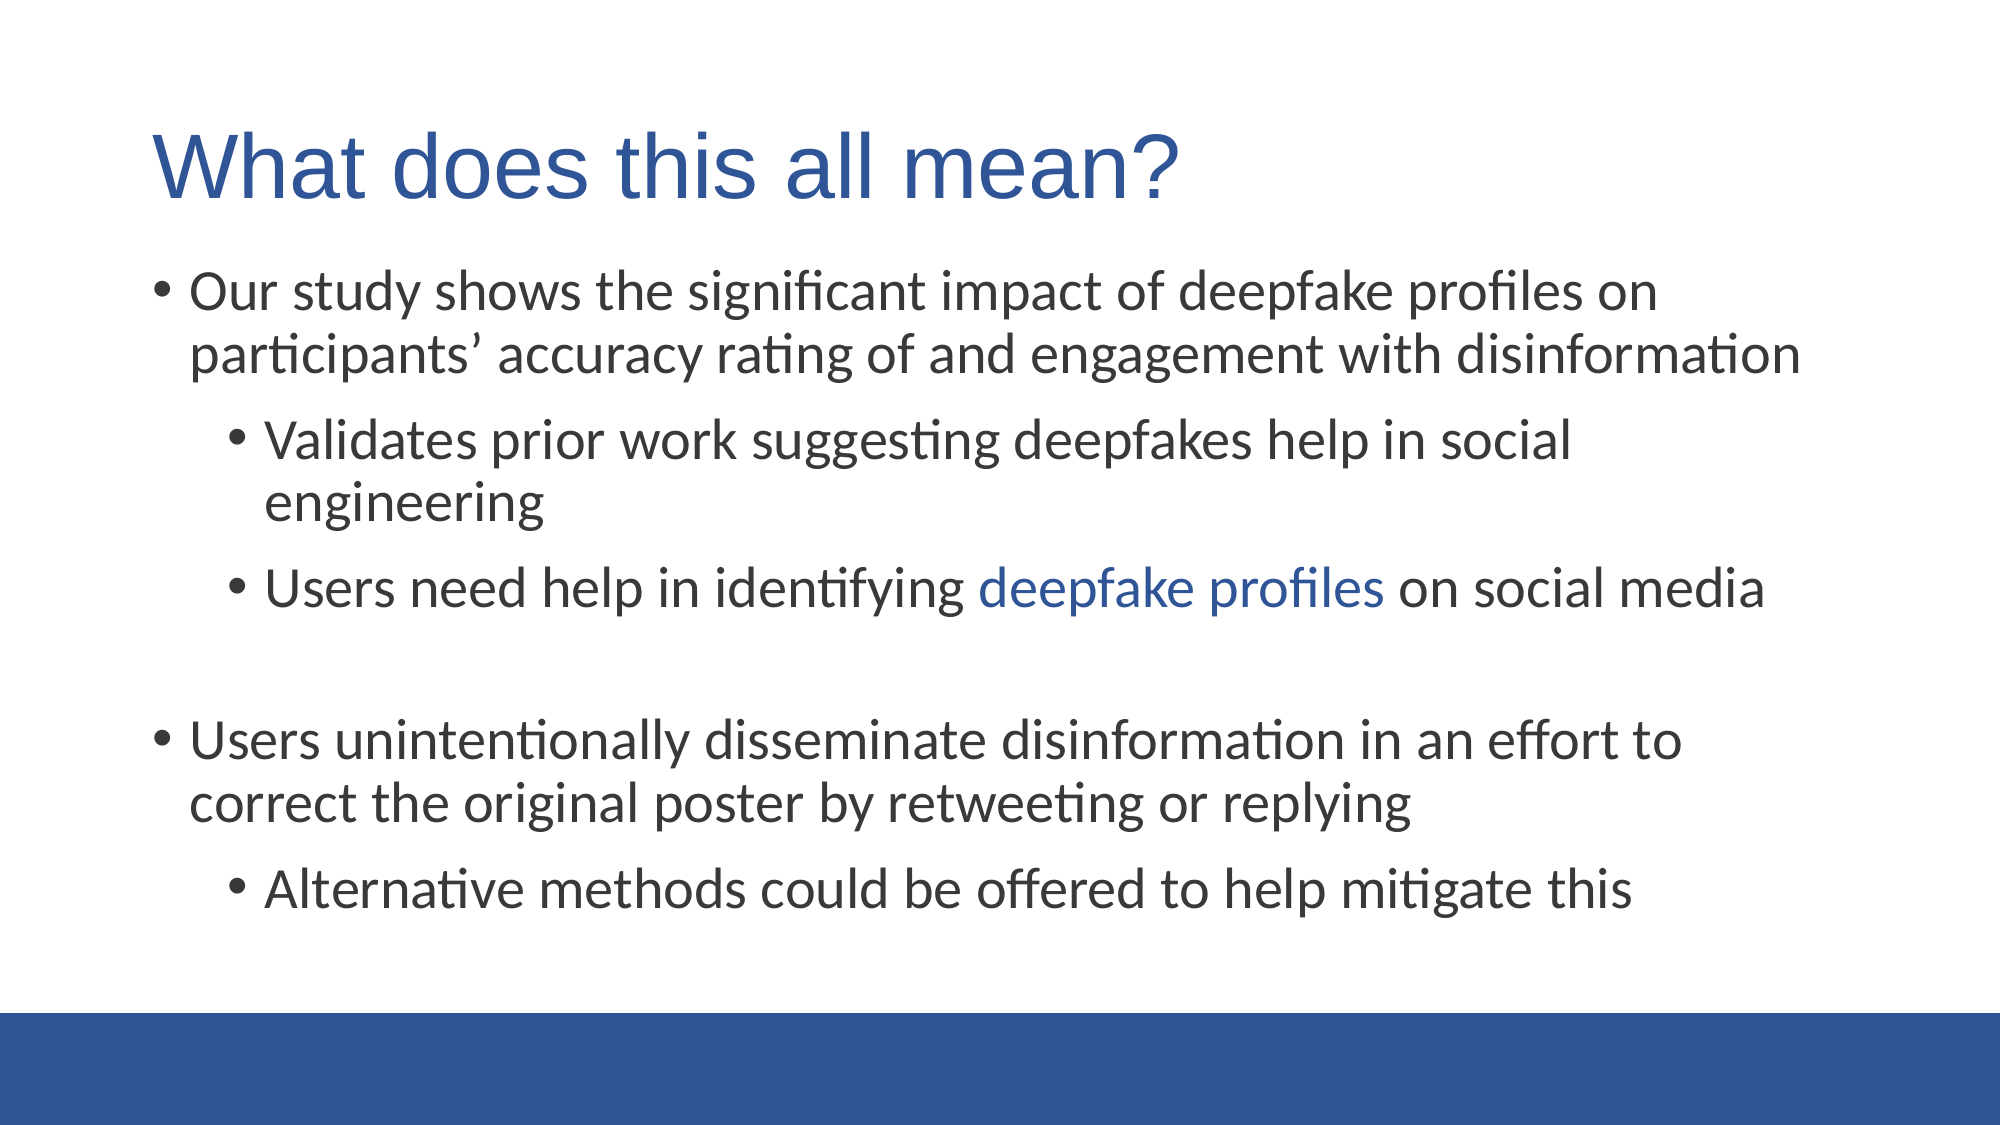

# What does this all mean?
Our study shows the significant impact of deepfake profiles on participants’ accuracy rating of and engagement with disinformation
Validates prior work suggesting deepfakes help in social engineering
Users need help in identifying deepfake profiles on social media

Users unintentionally disseminate disinformation in an effort to correct the original poster by retweeting or replying
Alternative methods could be offered to help mitigate this

24